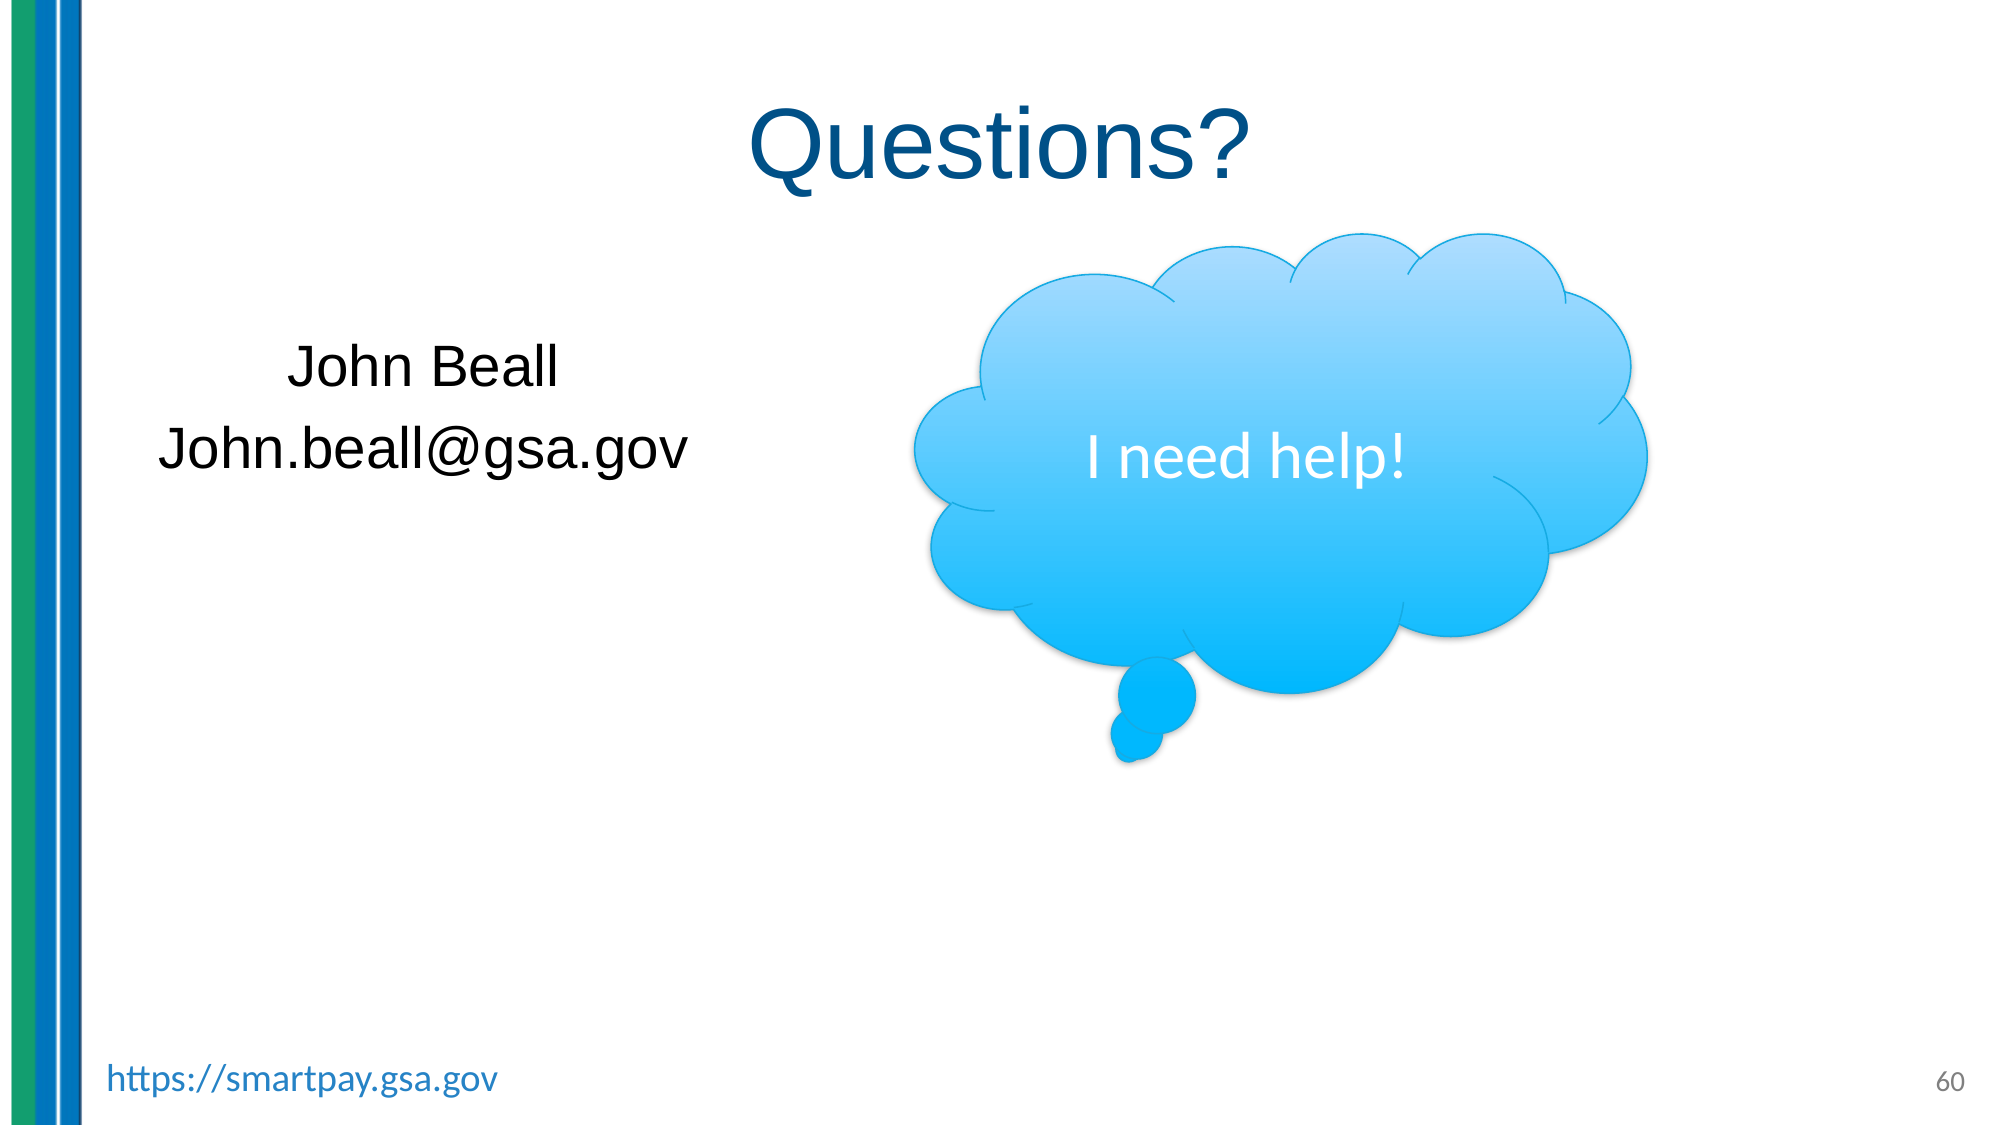

# Questions?
I need help!
John Beall
John.beall@gsa.gov

https://smartpay.gsa.gov